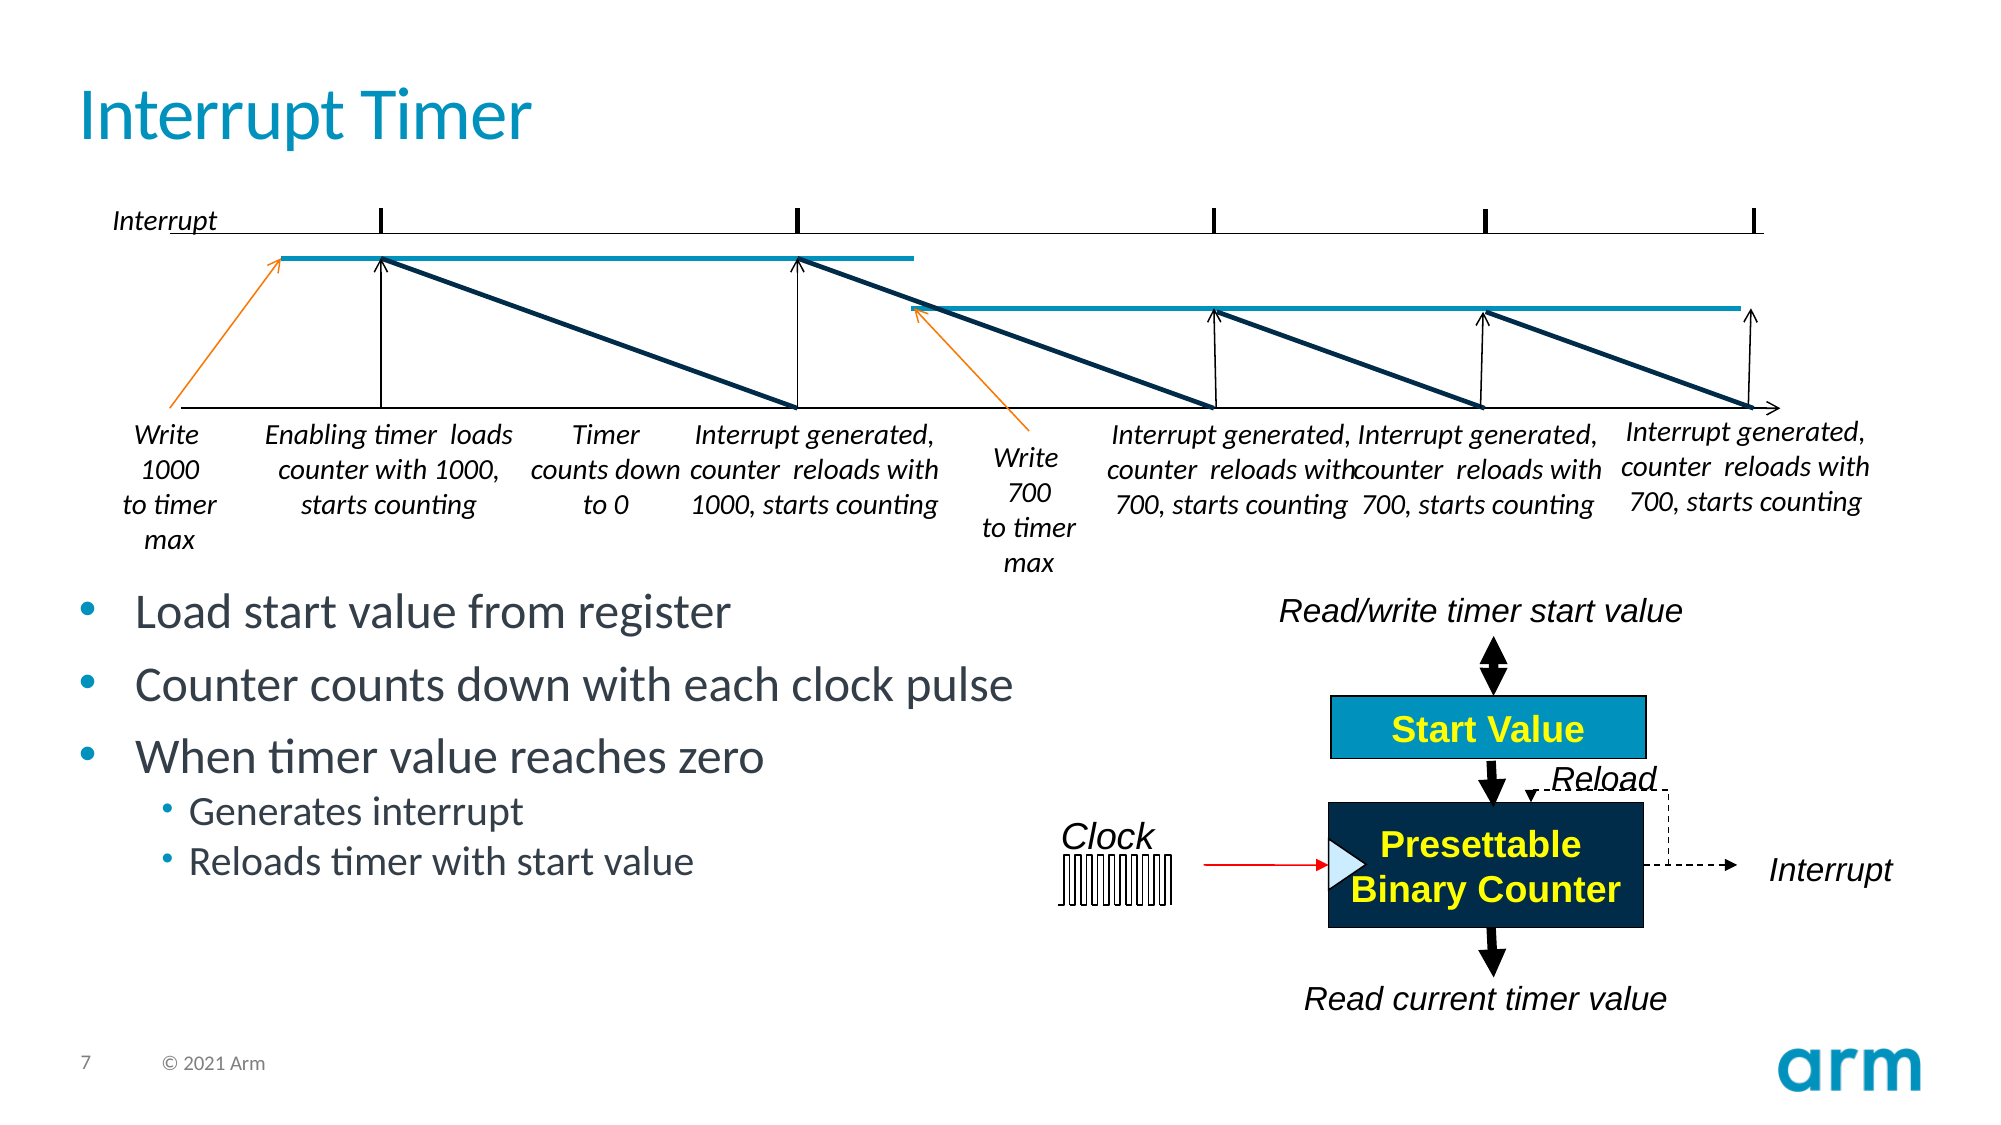

# Interrupt Timer
Interrupt
Interrupt generated, counter  reloads with 700, starts counting
Interrupt generated, counter  reloads with 700, starts counting
Write
1000
to timer
max
Interrupt generated, counter  reloads with 1000, starts counting
Enabling timer  loads counter with 1000, starts counting
Timer
counts down to 0
Interrupt generated, counter  reloads with 700, starts counting
Write
700
to timer
max
Load start value from register
Counter counts down with each clock pulse
When timer value reaches zero
Generates interrupt
Reloads timer with start value
Read/write timer start value

Start Value
Reload

Presettable
Binary Counter
Clock
Interrupt

Read current timer value